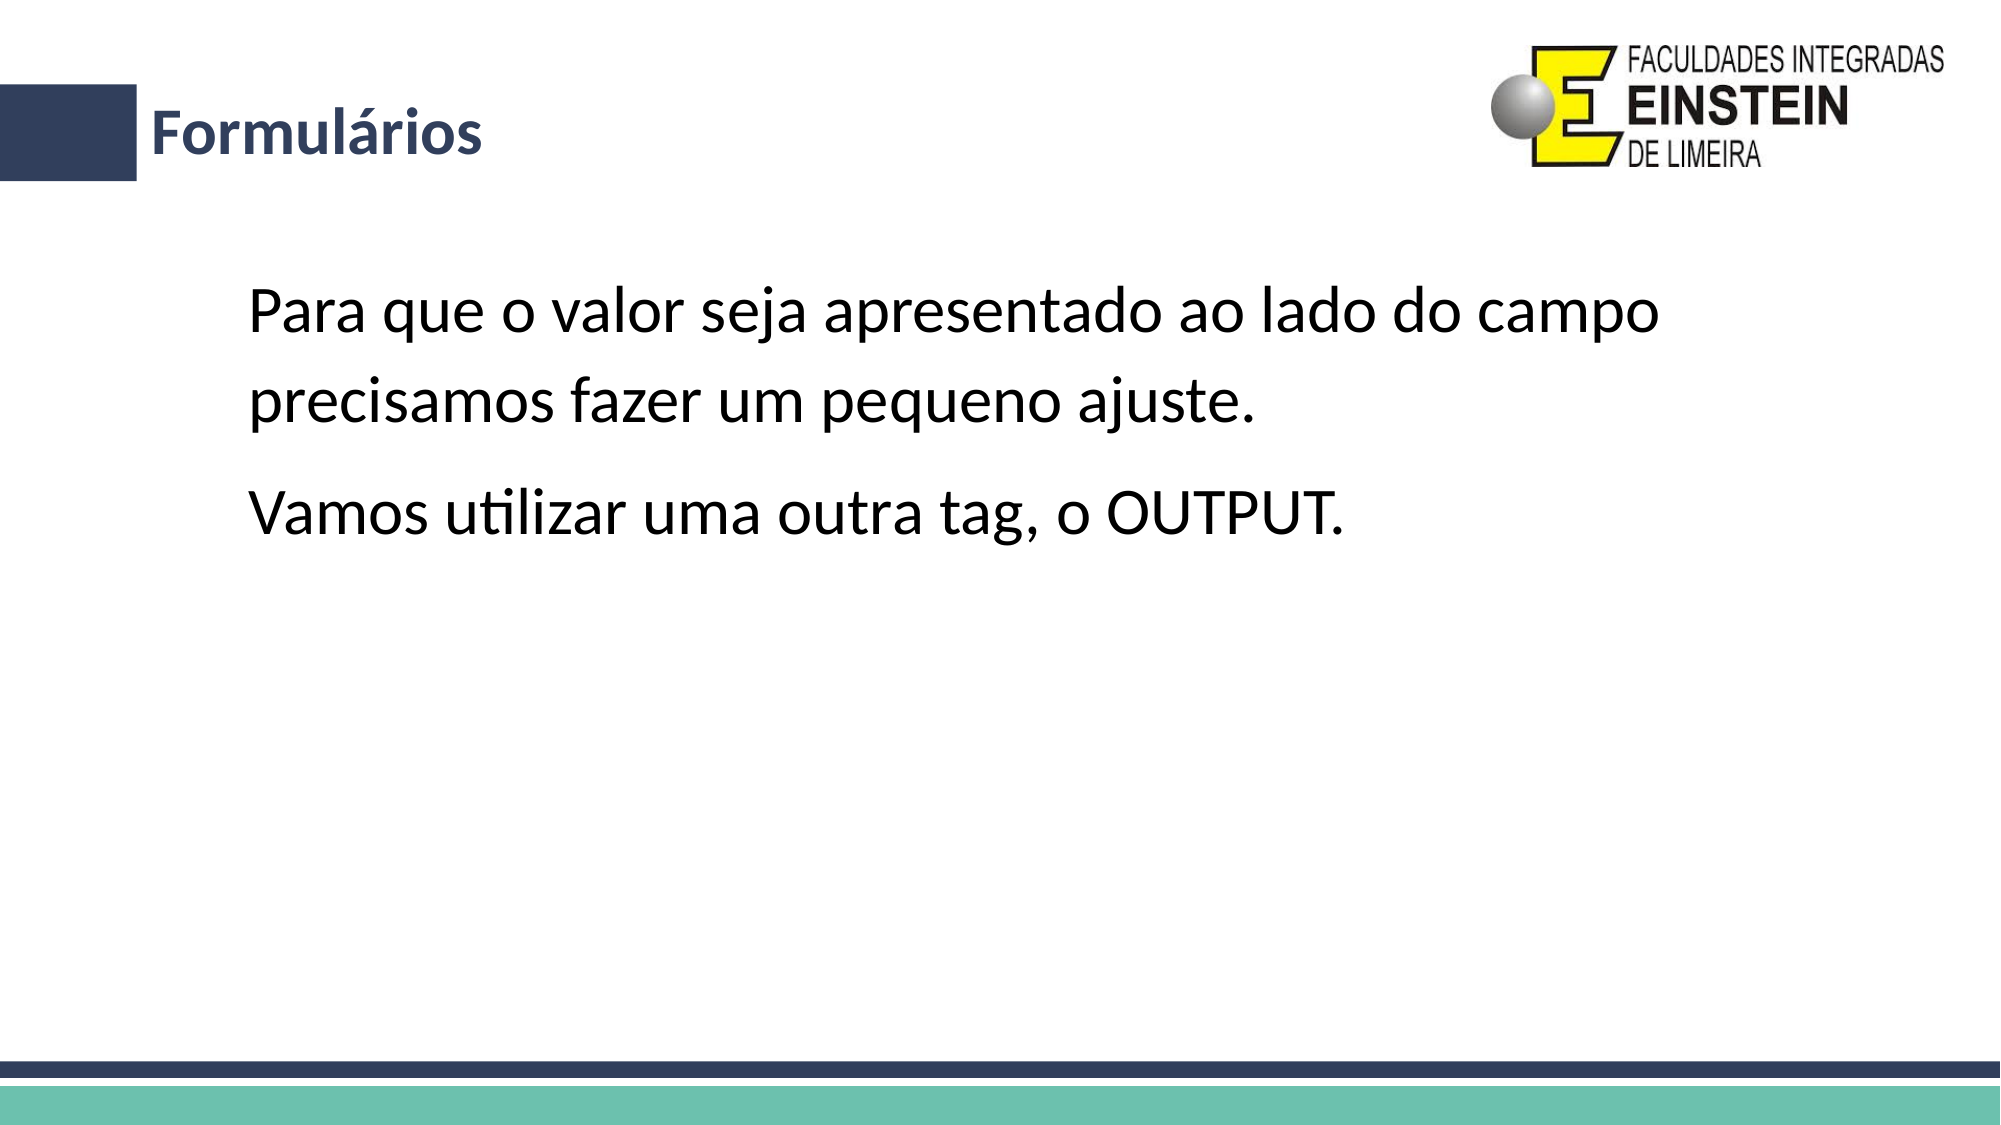

# Formulários
Para que o valor seja apresentado ao lado do campo precisamos fazer um pequeno ajuste.
Vamos utilizar uma outra tag, o OUTPUT.